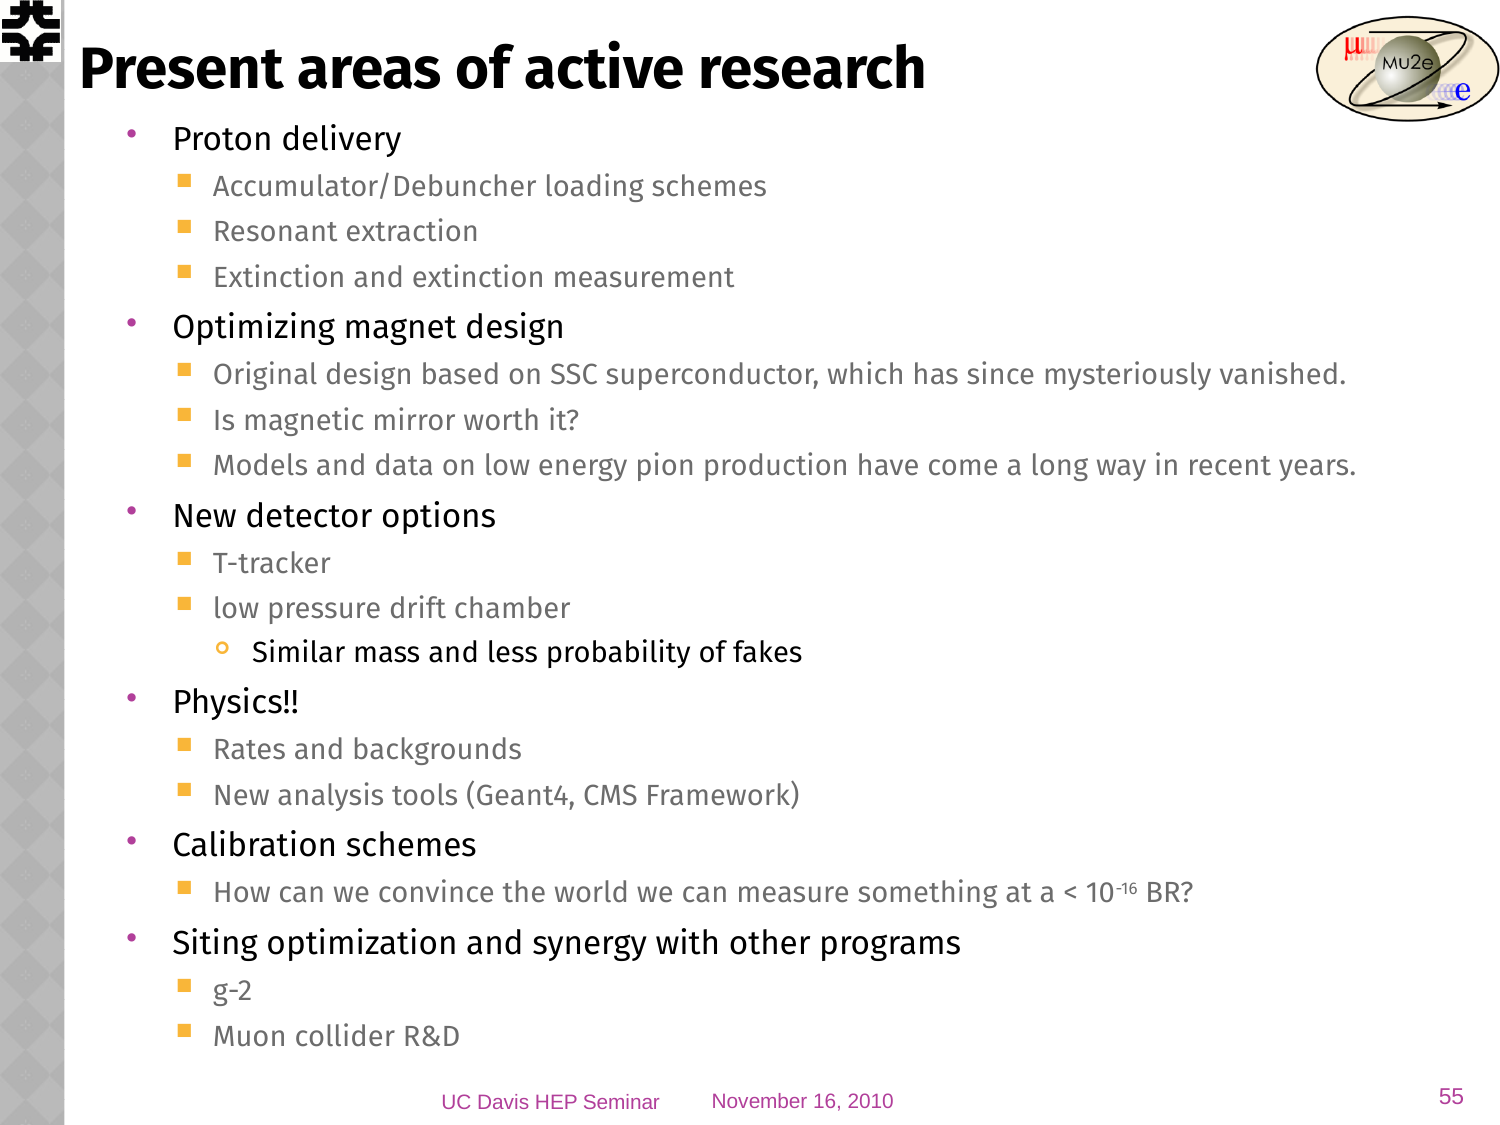

# Present areas of active research
Proton delivery
Accumulator/Debuncher loading schemes
Resonant extraction
Extinction and extinction measurement
Optimizing magnet design
Original design based on SSC superconductor, which has since mysteriously vanished.
Is magnetic mirror worth it?
Models and data on low energy pion production have come a long way in recent years.
New detector options
T-tracker
low pressure drift chamber
Similar mass and less probability of fakes
Physics!!
Rates and backgrounds
New analysis tools (Geant4, CMS Framework)
Calibration schemes
How can we convince the world we can measure something at a < 10-16 BR?
Siting optimization and synergy with other programs
g-2
Muon collider R&D
55
UC Davis HEP Seminar
November 16, 2010